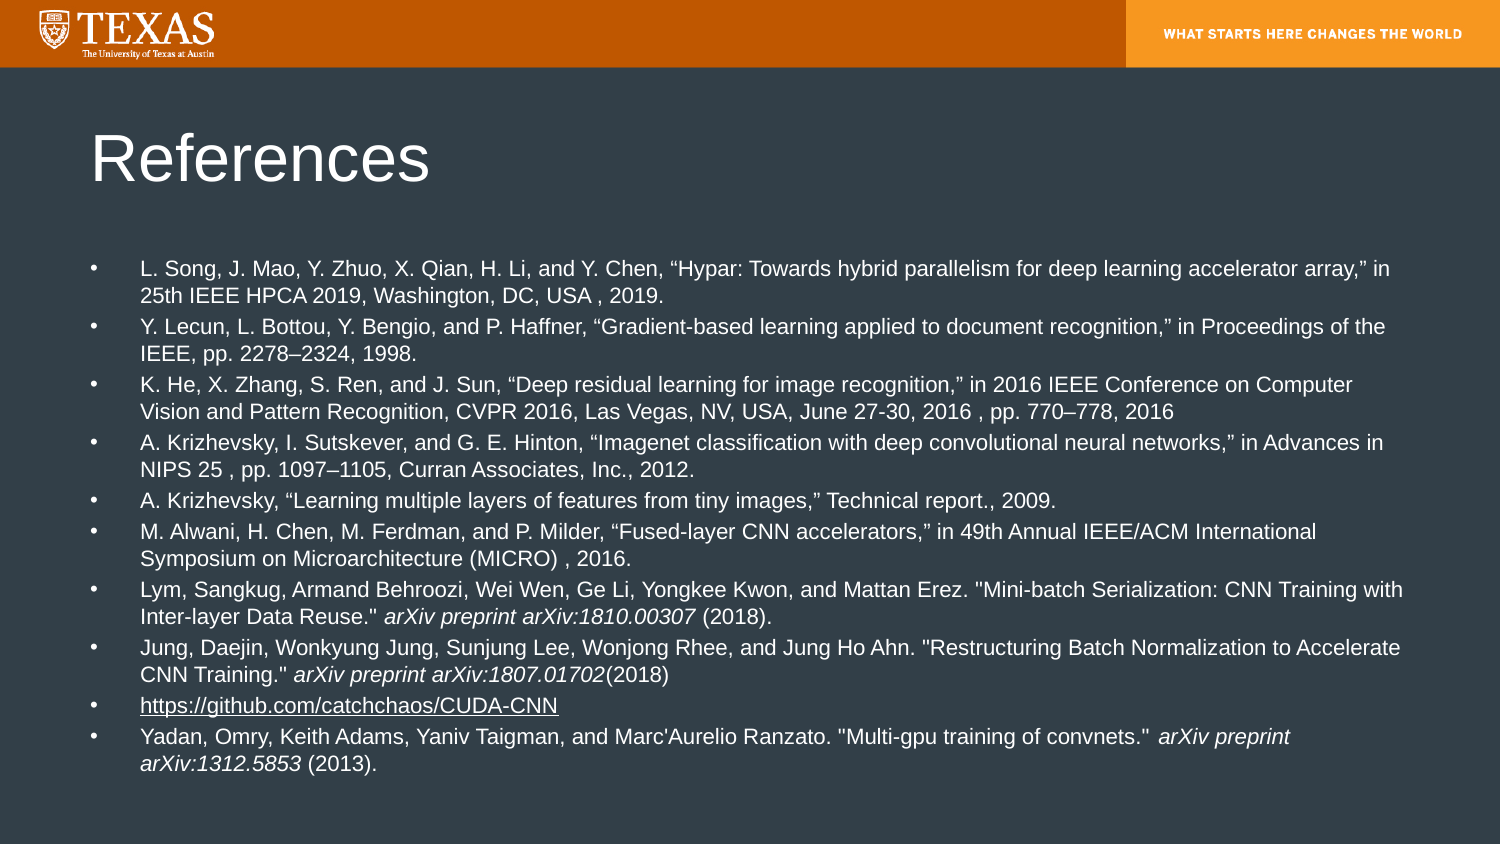

# References
L. Song, J. Mao, Y. Zhuo, X. Qian, H. Li, and Y. Chen, “Hypar: Towards hybrid parallelism for deep learning accelerator array,” in 25th IEEE HPCA 2019, Washington, DC, USA , 2019.
Y. Lecun, L. Bottou, Y. Bengio, and P. Haffner, “Gradient-based learning applied to document recognition,” in Proceedings of the IEEE, pp. 2278–2324, 1998.
K. He, X. Zhang, S. Ren, and J. Sun, “Deep residual learning for image recognition,” in 2016 IEEE Conference on Computer Vision and Pattern Recognition, CVPR 2016, Las Vegas, NV, USA, June 27-30, 2016 , pp. 770–778, 2016
A. Krizhevsky, I. Sutskever, and G. E. Hinton, “Imagenet classification with deep convolutional neural networks,” in Advances in NIPS 25 , pp. 1097–1105, Curran Associates, Inc., 2012.
A. Krizhevsky, “Learning multiple layers of features from tiny images,” Technical report., 2009.
M. Alwani, H. Chen, M. Ferdman, and P. Milder, “Fused-layer CNN accelerators,” in 49th Annual IEEE/ACM International Symposium on Microarchitecture (MICRO) , 2016.
Lym, Sangkug, Armand Behroozi, Wei Wen, Ge Li, Yongkee Kwon, and Mattan Erez. "Mini-batch Serialization: CNN Training with Inter-layer Data Reuse." arXiv preprint arXiv:1810.00307 (2018).
Jung, Daejin, Wonkyung Jung, Sunjung Lee, Wonjong Rhee, and Jung Ho Ahn. "Restructuring Batch Normalization to Accelerate CNN Training." arXiv preprint arXiv:1807.01702(2018)
https://github.com/catchchaos/CUDA-CNN
Yadan, Omry, Keith Adams, Yaniv Taigman, and Marc'Aurelio Ranzato. "Multi-gpu training of convnets." arXiv preprint arXiv:1312.5853 (2013).